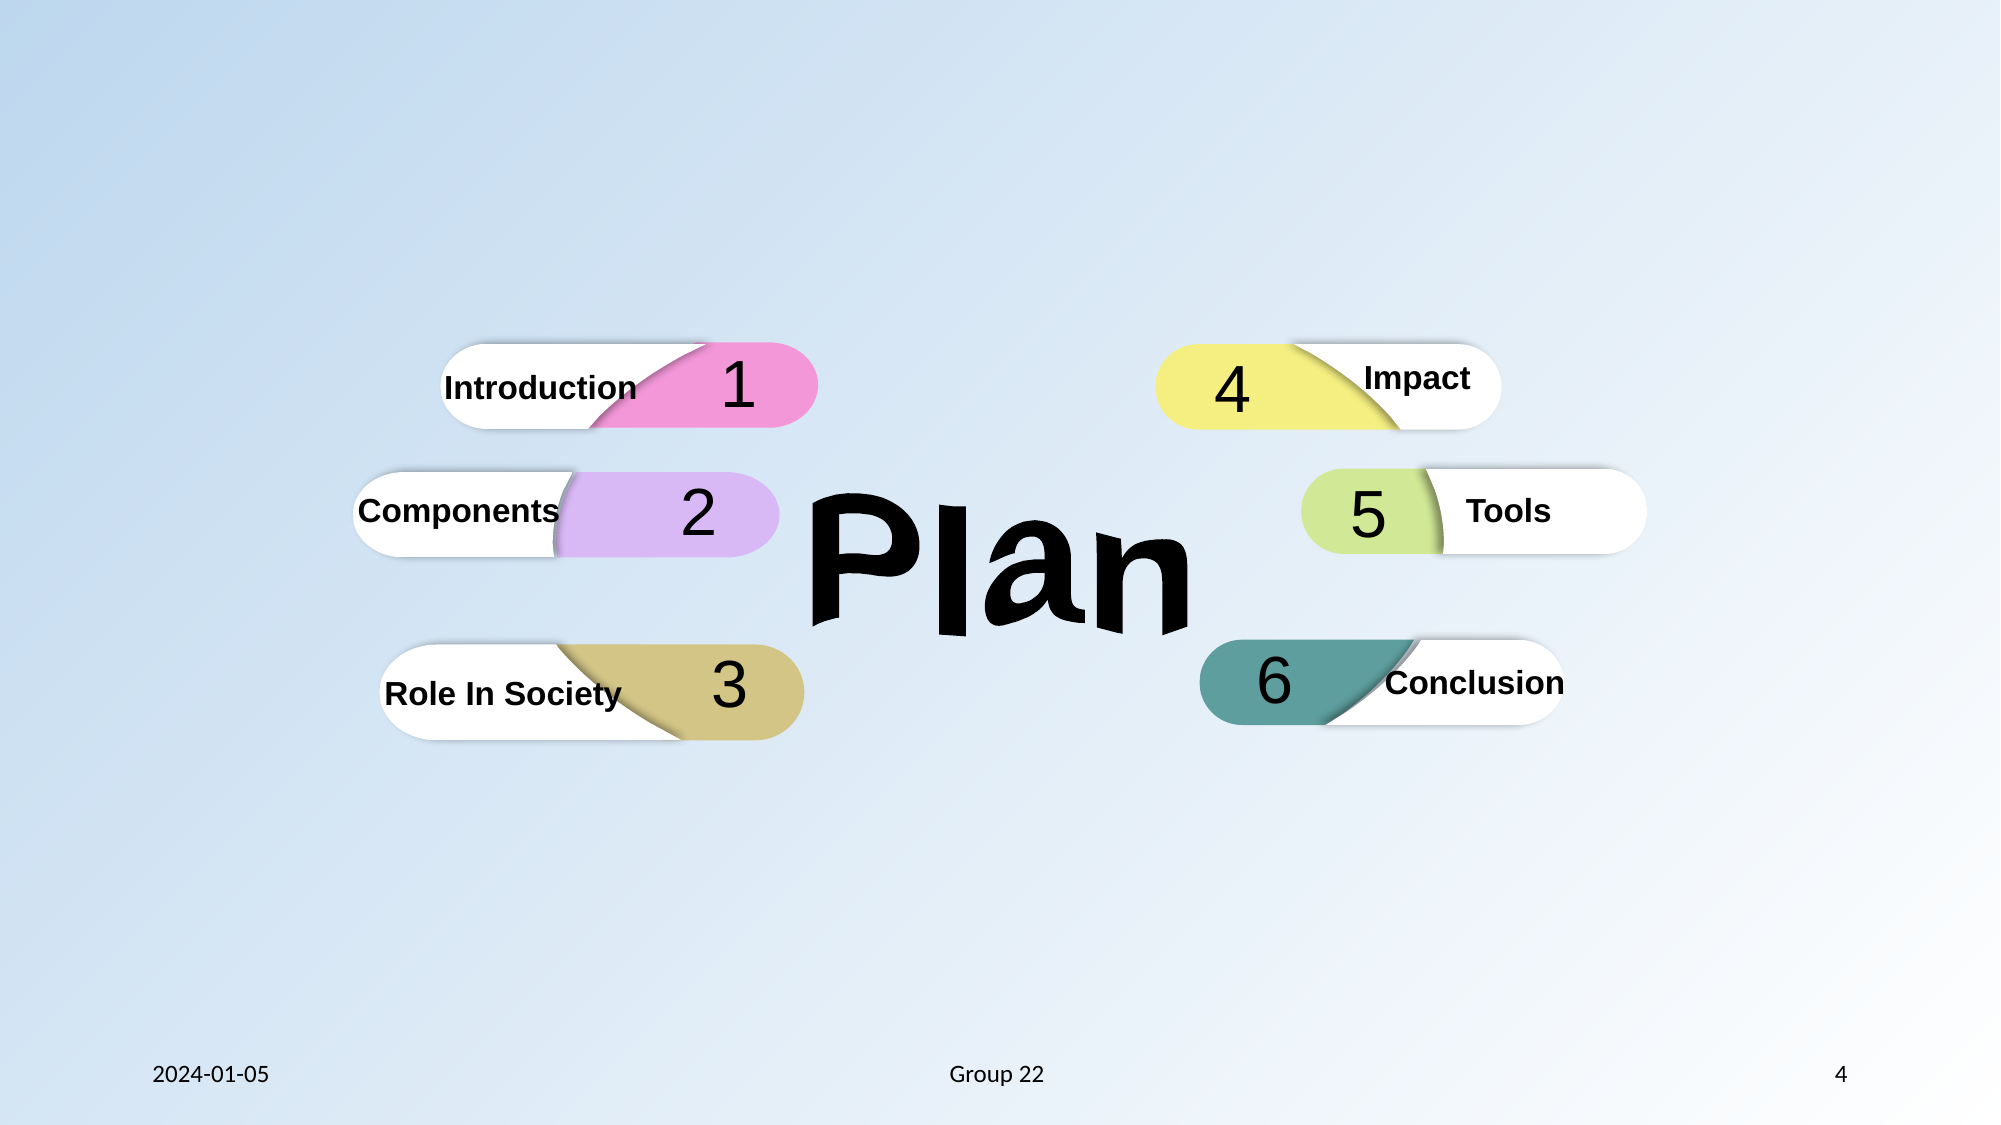

1
4

Impact
Introduction
2
5

Components
Tools
Plan
6
3

Conclusion
Role In Society
2024-01-05
Group 22
4